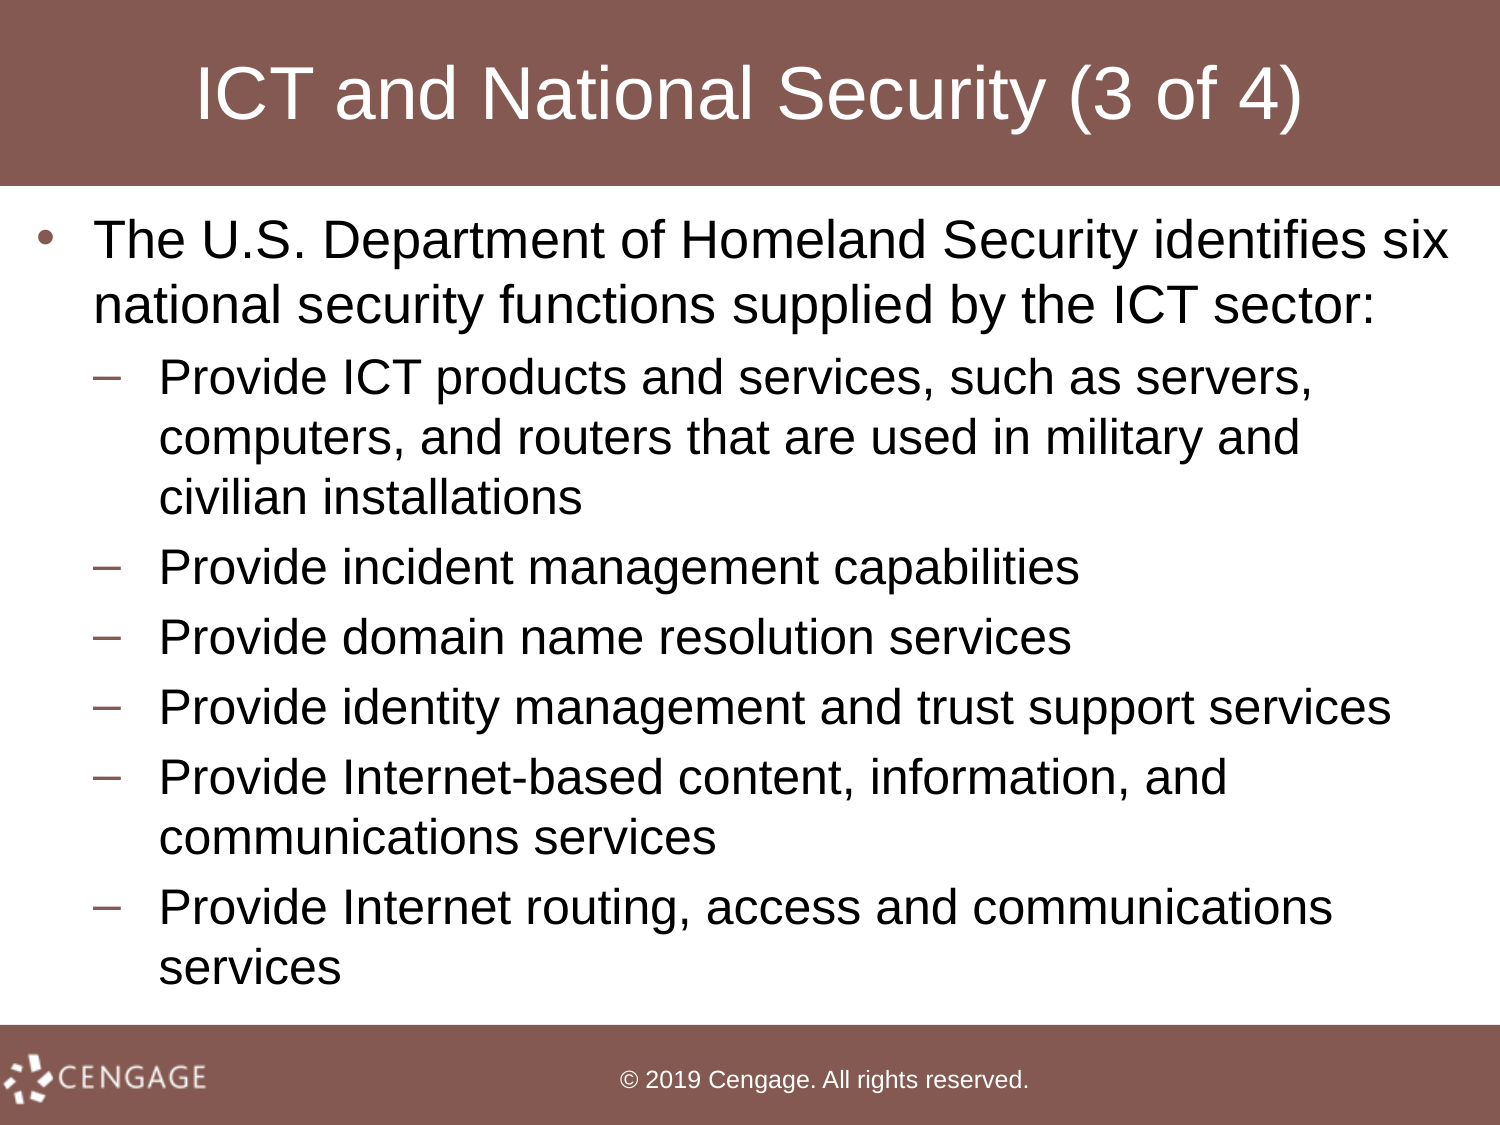

# ICT and National Security (3 of 4)
The U.S. Department of Homeland Security identifies six national security functions supplied by the ICT sector:
Provide ICT products and services, such as servers, computers, and routers that are used in military and civilian installations
Provide incident management capabilities
Provide domain name resolution services
Provide identity management and trust support services
Provide Internet-based content, information, and communications services
Provide Internet routing, access and communications services